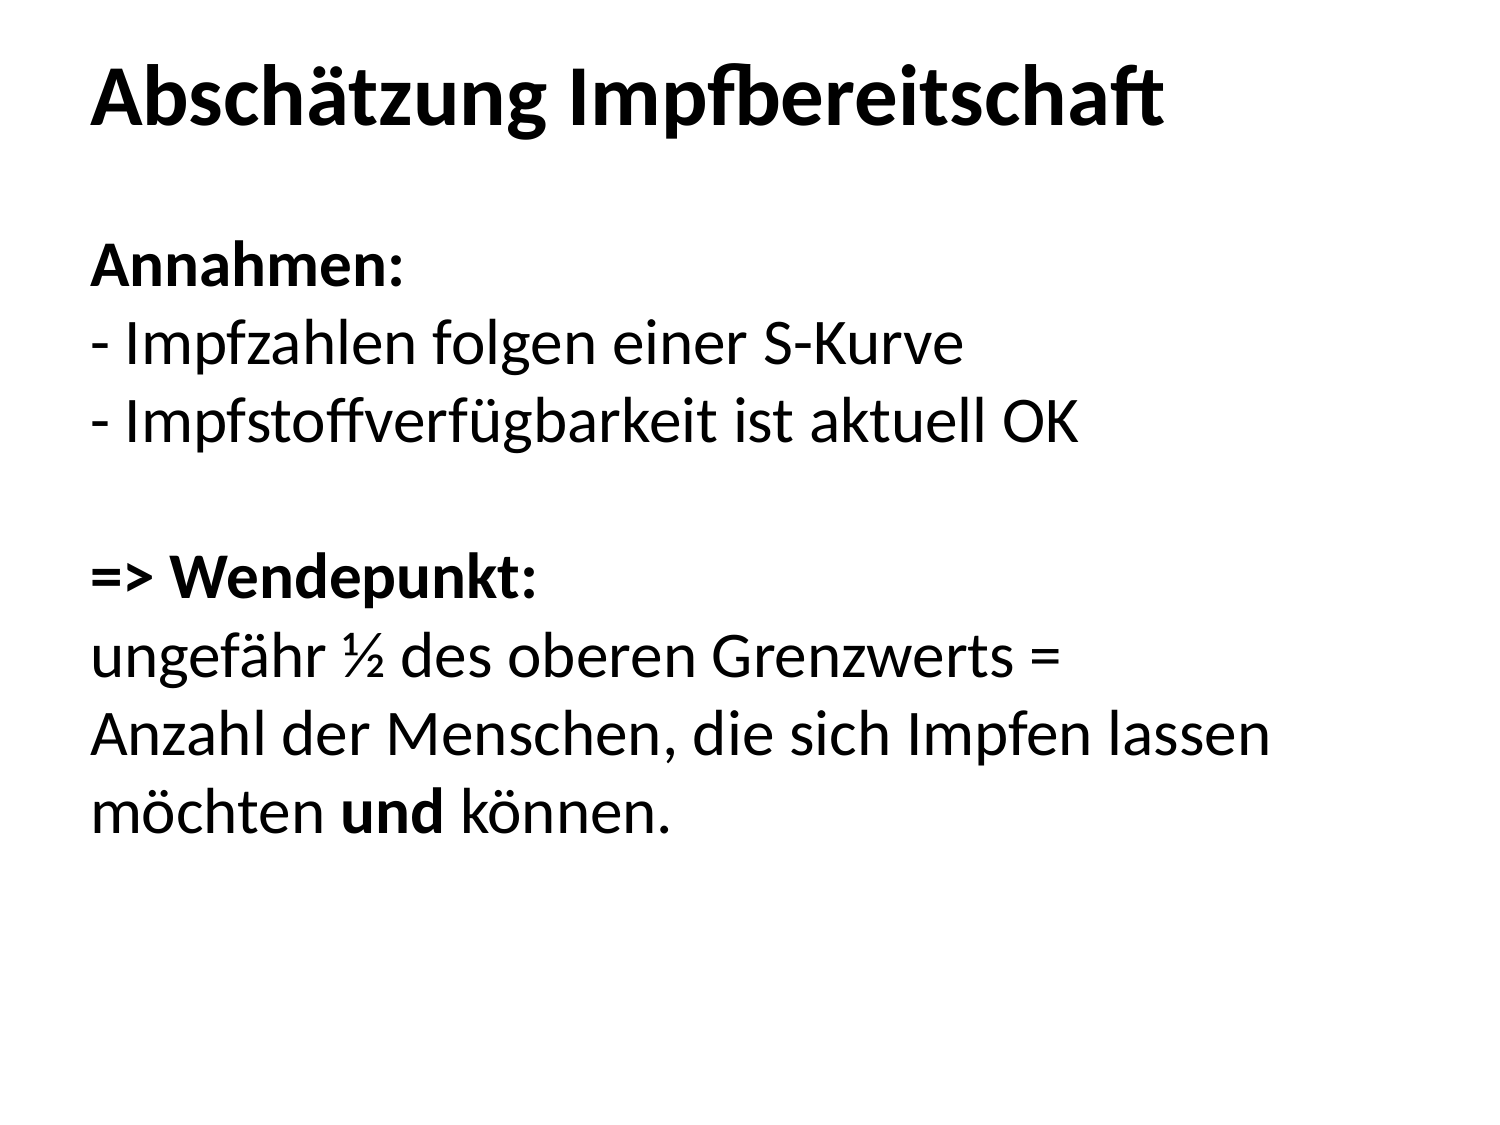

# Abschätzung Impfbereitschaft Annahmen: - Impfzahlen folgen einer S-Kurve - Impfstoffverfügbarkeit ist aktuell OK => Wendepunkt: ungefähr ½ des oberen Grenzwerts = Anzahl der Menschen, die sich Impfen lassen möchten und können.